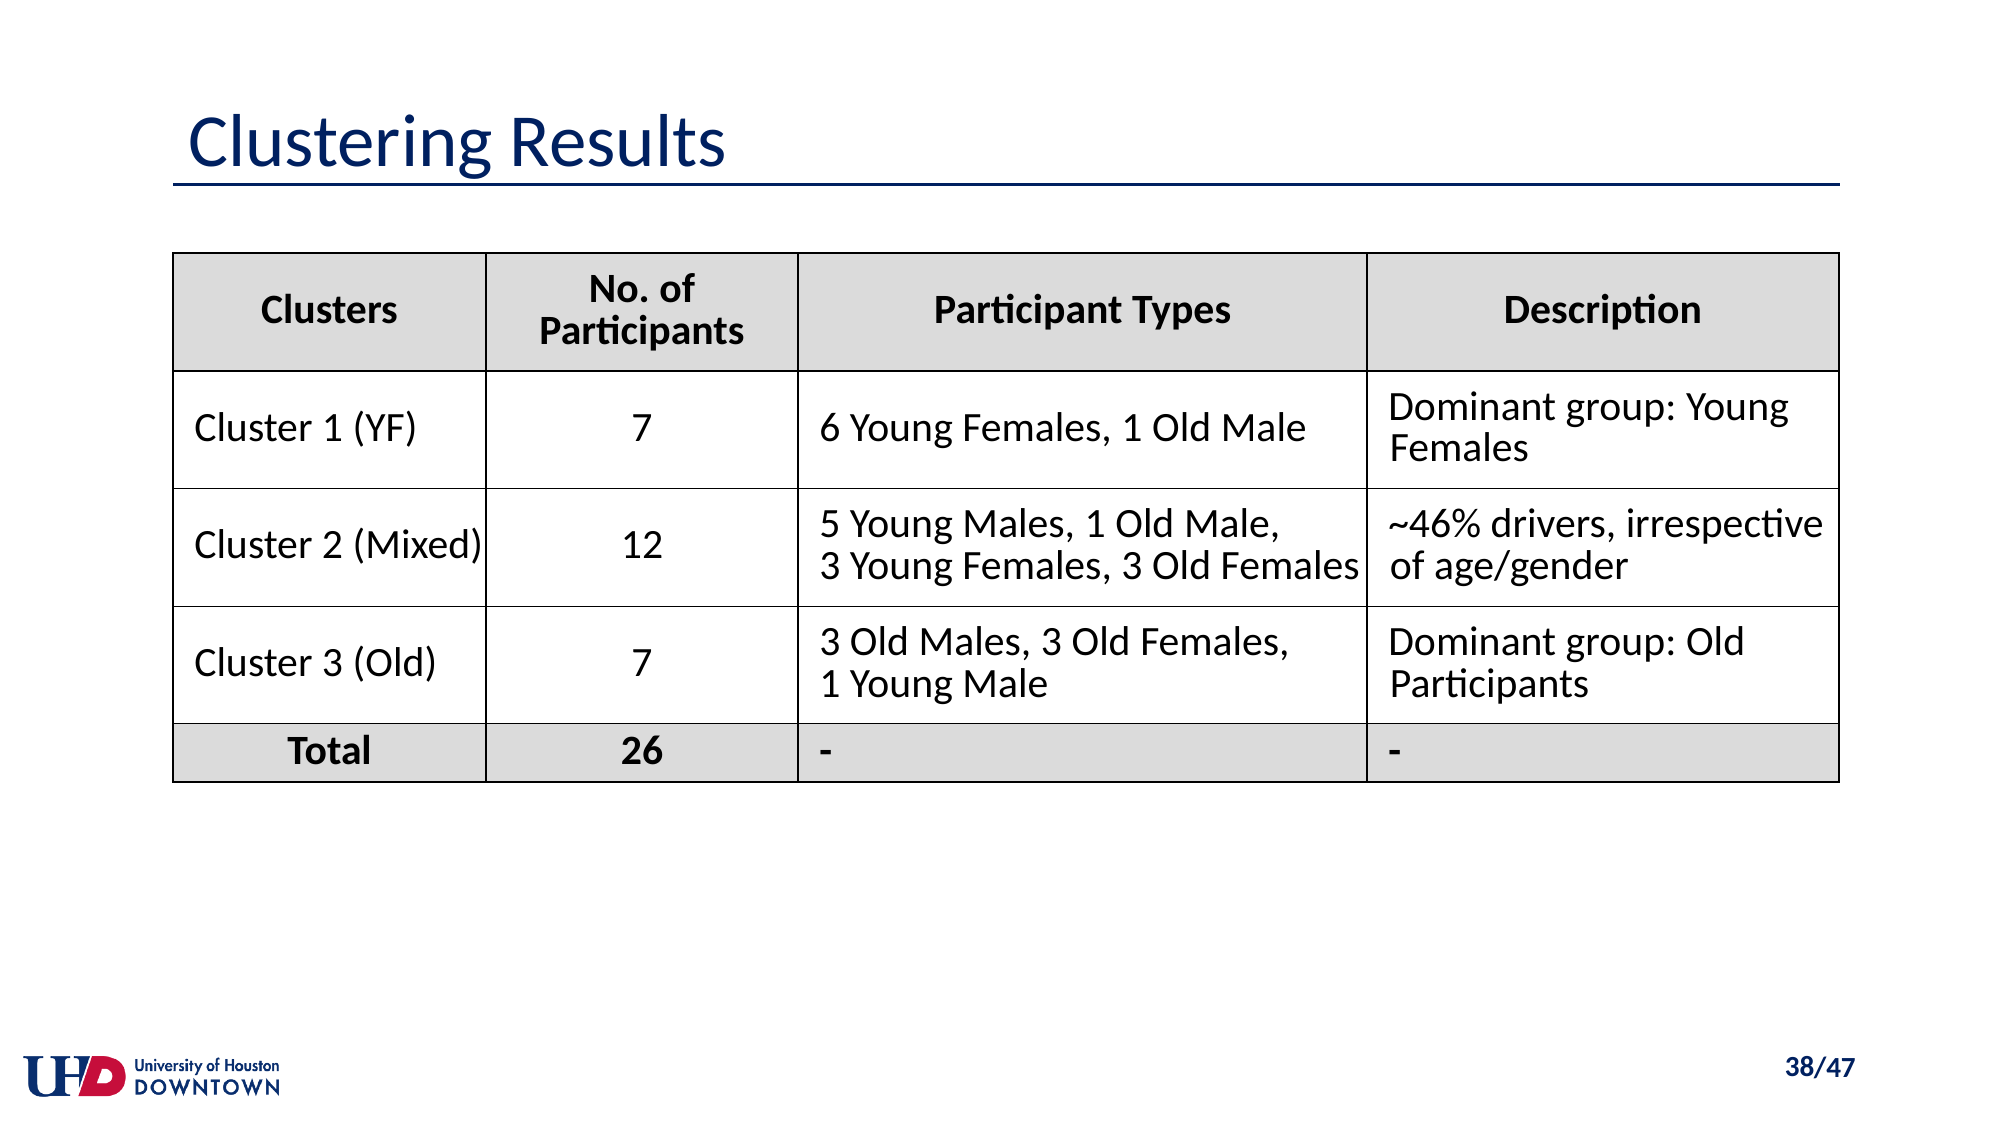

Clustering Results
#
| Clusters | No. of Participants | Participant Types | Description |
| --- | --- | --- | --- |
| Cluster 1 (YF) | 7 | 6 Young Females, 1 Old Male | Dominant group: Young \*Females |
| Cluster 2 (Mixed) | 12 | 5 Young Males, 1 Old Male, 3 Young Females, 3 Old Females | ~46% drivers, irrespective \*of age/gender |
| Cluster 3 (Old) | 7 | 3 Old Males, 3 Old Females, 1 Young Male | Dominant group: Old \*Participants |
| Total | 26 | - | - |
38